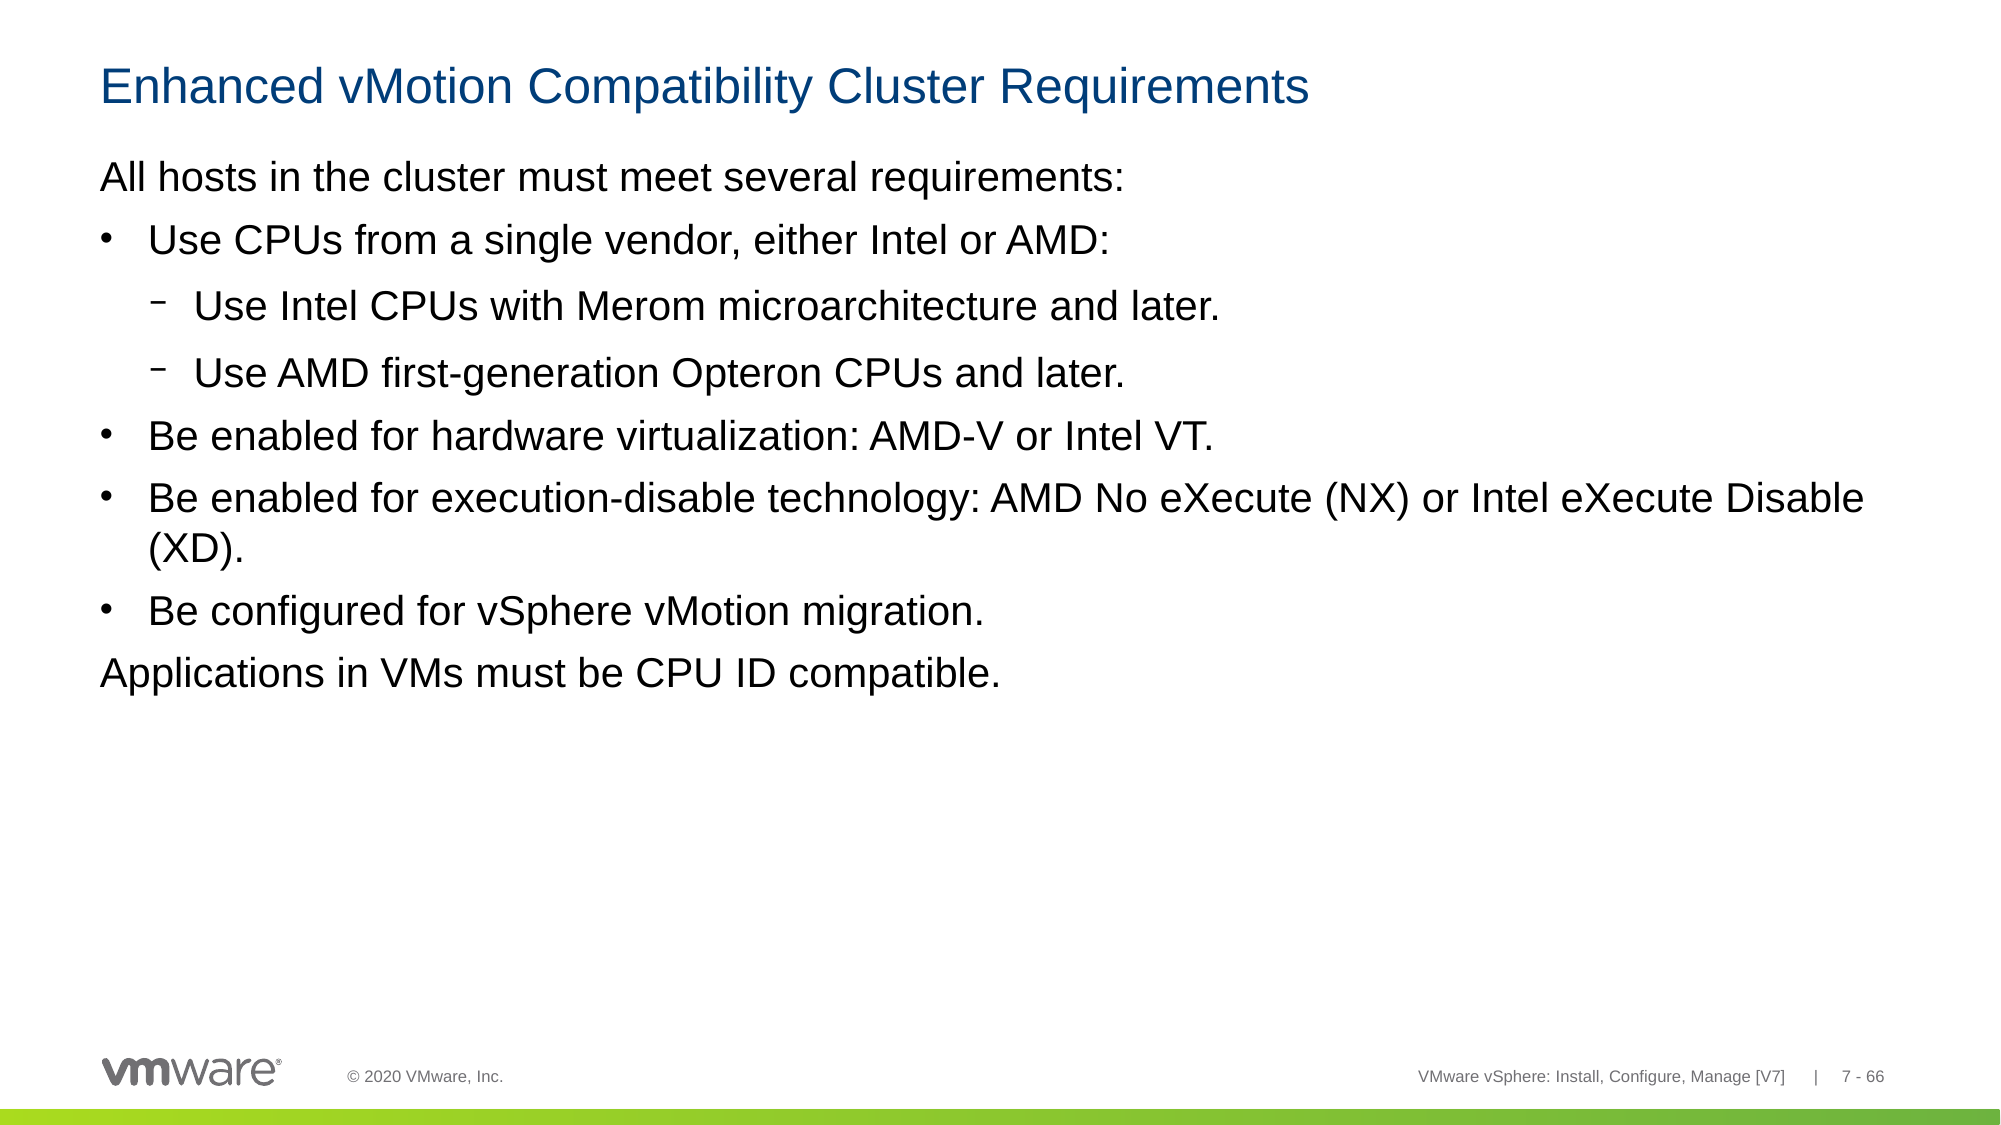

# Enhanced vMotion Compatibility Cluster Requirements
All hosts in the cluster must meet several requirements:
Use CPUs from a single vendor, either Intel or AMD:
Use Intel CPUs with Merom microarchitecture and later.
Use AMD first-generation Opteron CPUs and later.
Be enabled for hardware virtualization: AMD-V or Intel VT.
Be enabled for execution-disable technology: AMD No eXecute (NX) or Intel eXecute Disable (XD).
Be configured for vSphere vMotion migration.
Applications in VMs must be CPU ID compatible.
VMware vSphere: Install, Configure, Manage [V7]      |     7 - 66